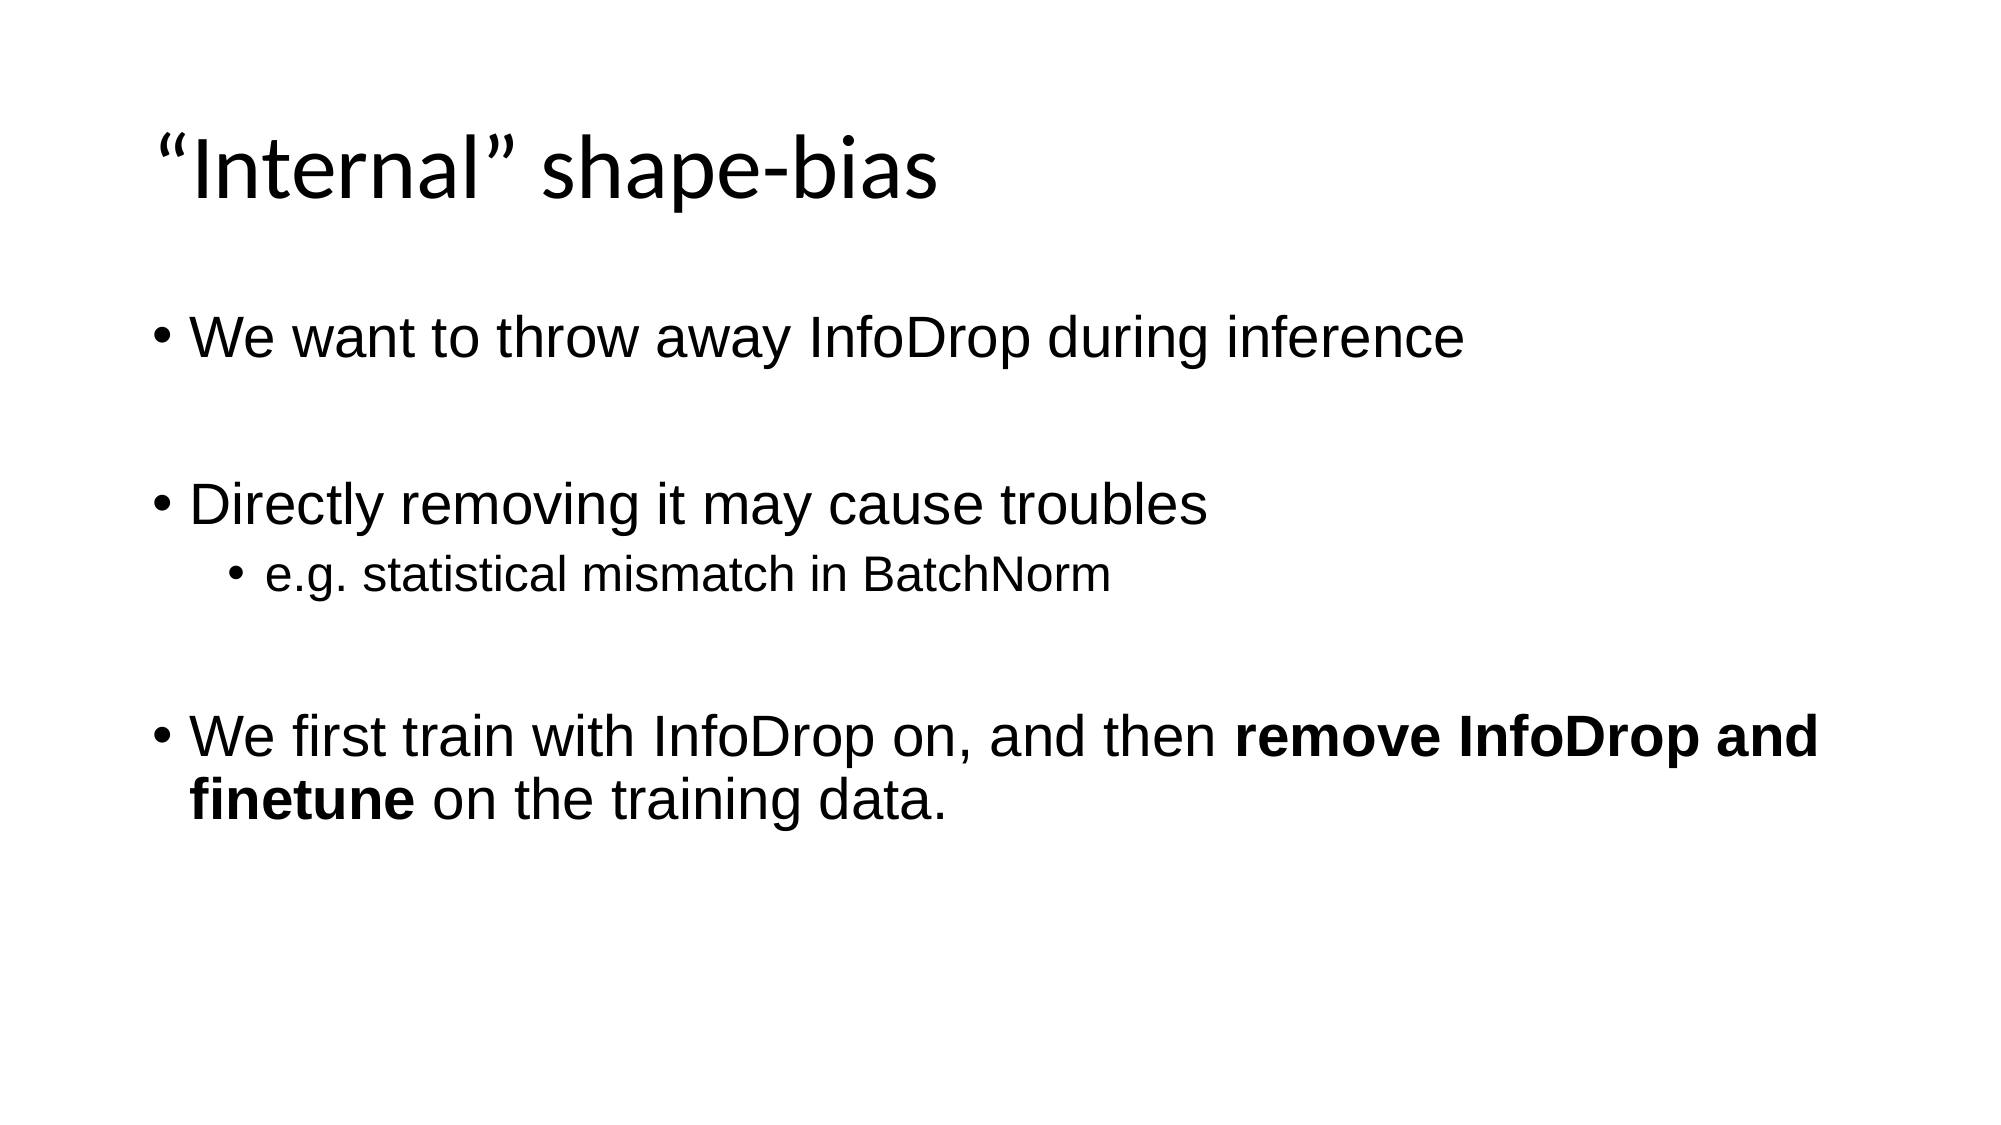

# “Internal” shape-bias
We want to throw away InfoDrop during inference

Directly removing it may cause troubles
e.g. statistical mismatch in BatchNorm

We first train with InfoDrop on, and then remove InfoDrop and finetune on the training data.